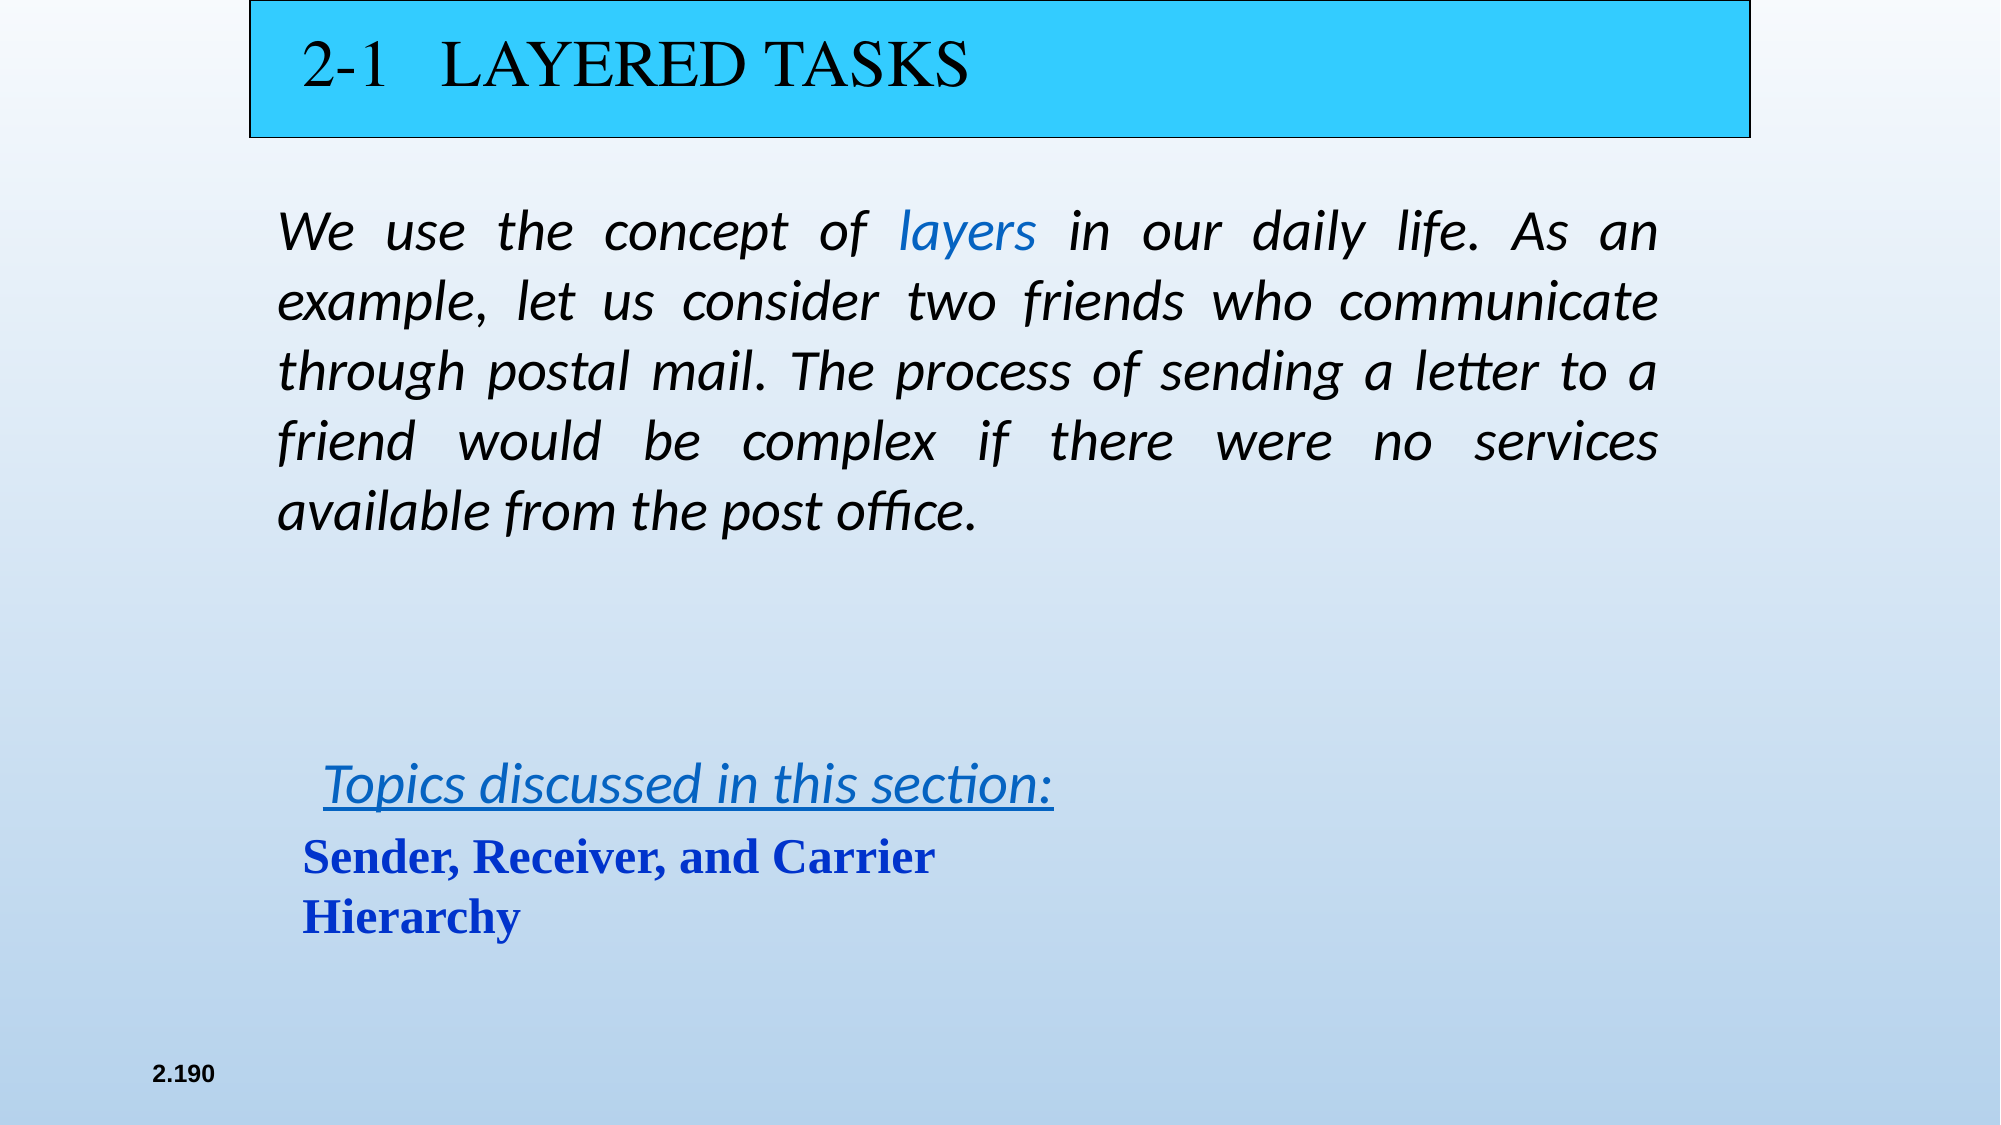

2-1   LAYERED TASKS
We use the concept of layers in our daily life. As an example, let us consider two friends who communicate through postal mail. The process of sending a letter to a friend would be complex if there were no services available from the post office.
Topics discussed in this section:
Sender, Receiver, and Carrier
Hierarchy
2.190